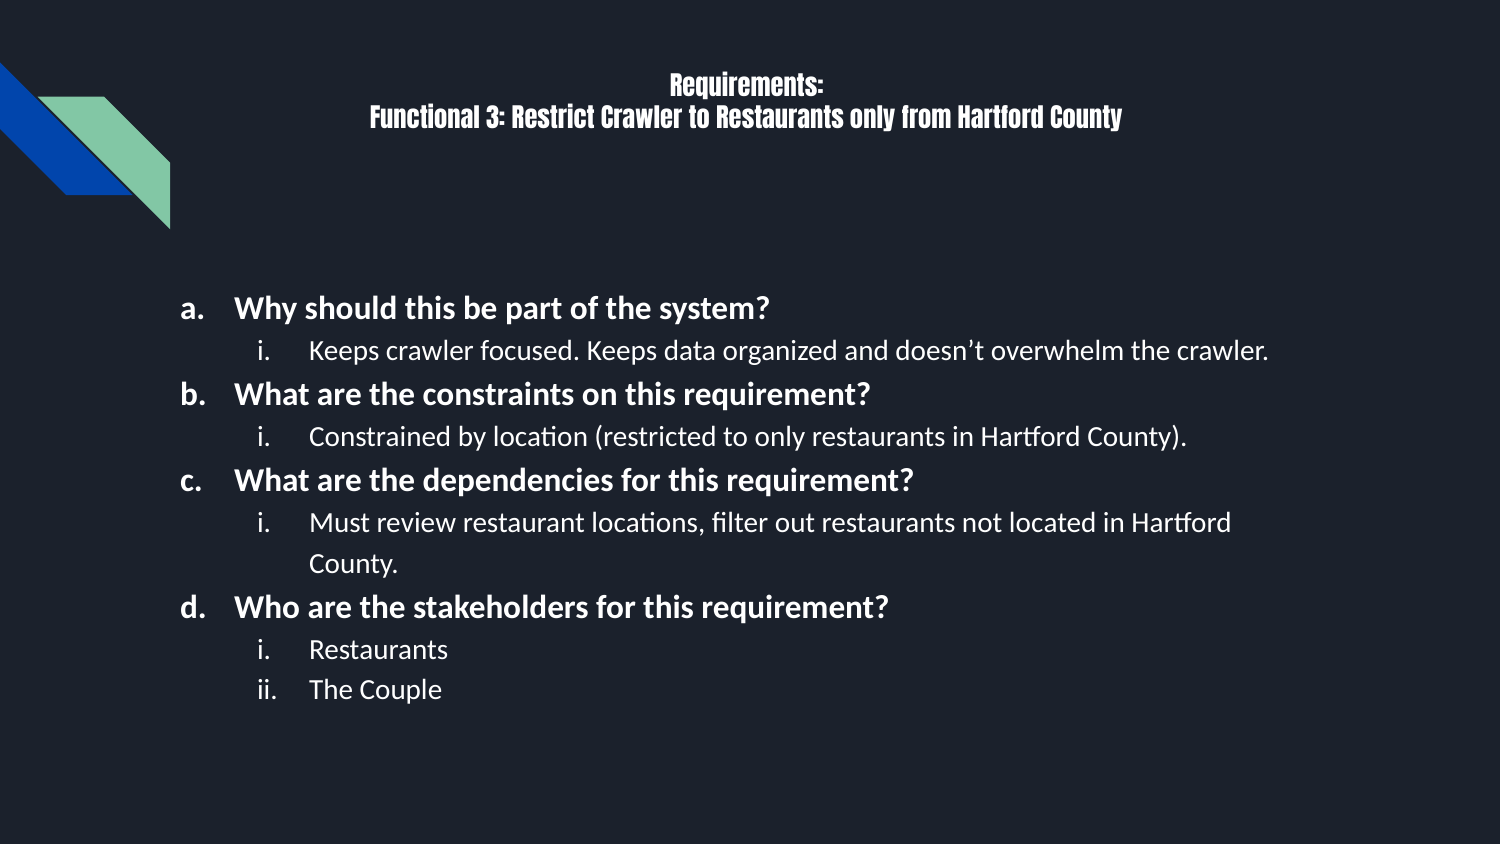

# Requirements:
Functional 3: Restrict Crawler to Restaurants only from Hartford County
Why should this be part of the system?
Keeps crawler focused. Keeps data organized and doesn’t overwhelm the crawler.
What are the constraints on this requirement?
Constrained by location (restricted to only restaurants in Hartford County).
What are the dependencies for this requirement?
Must review restaurant locations, filter out restaurants not located in Hartford County.
Who are the stakeholders for this requirement?
Restaurants
The Couple